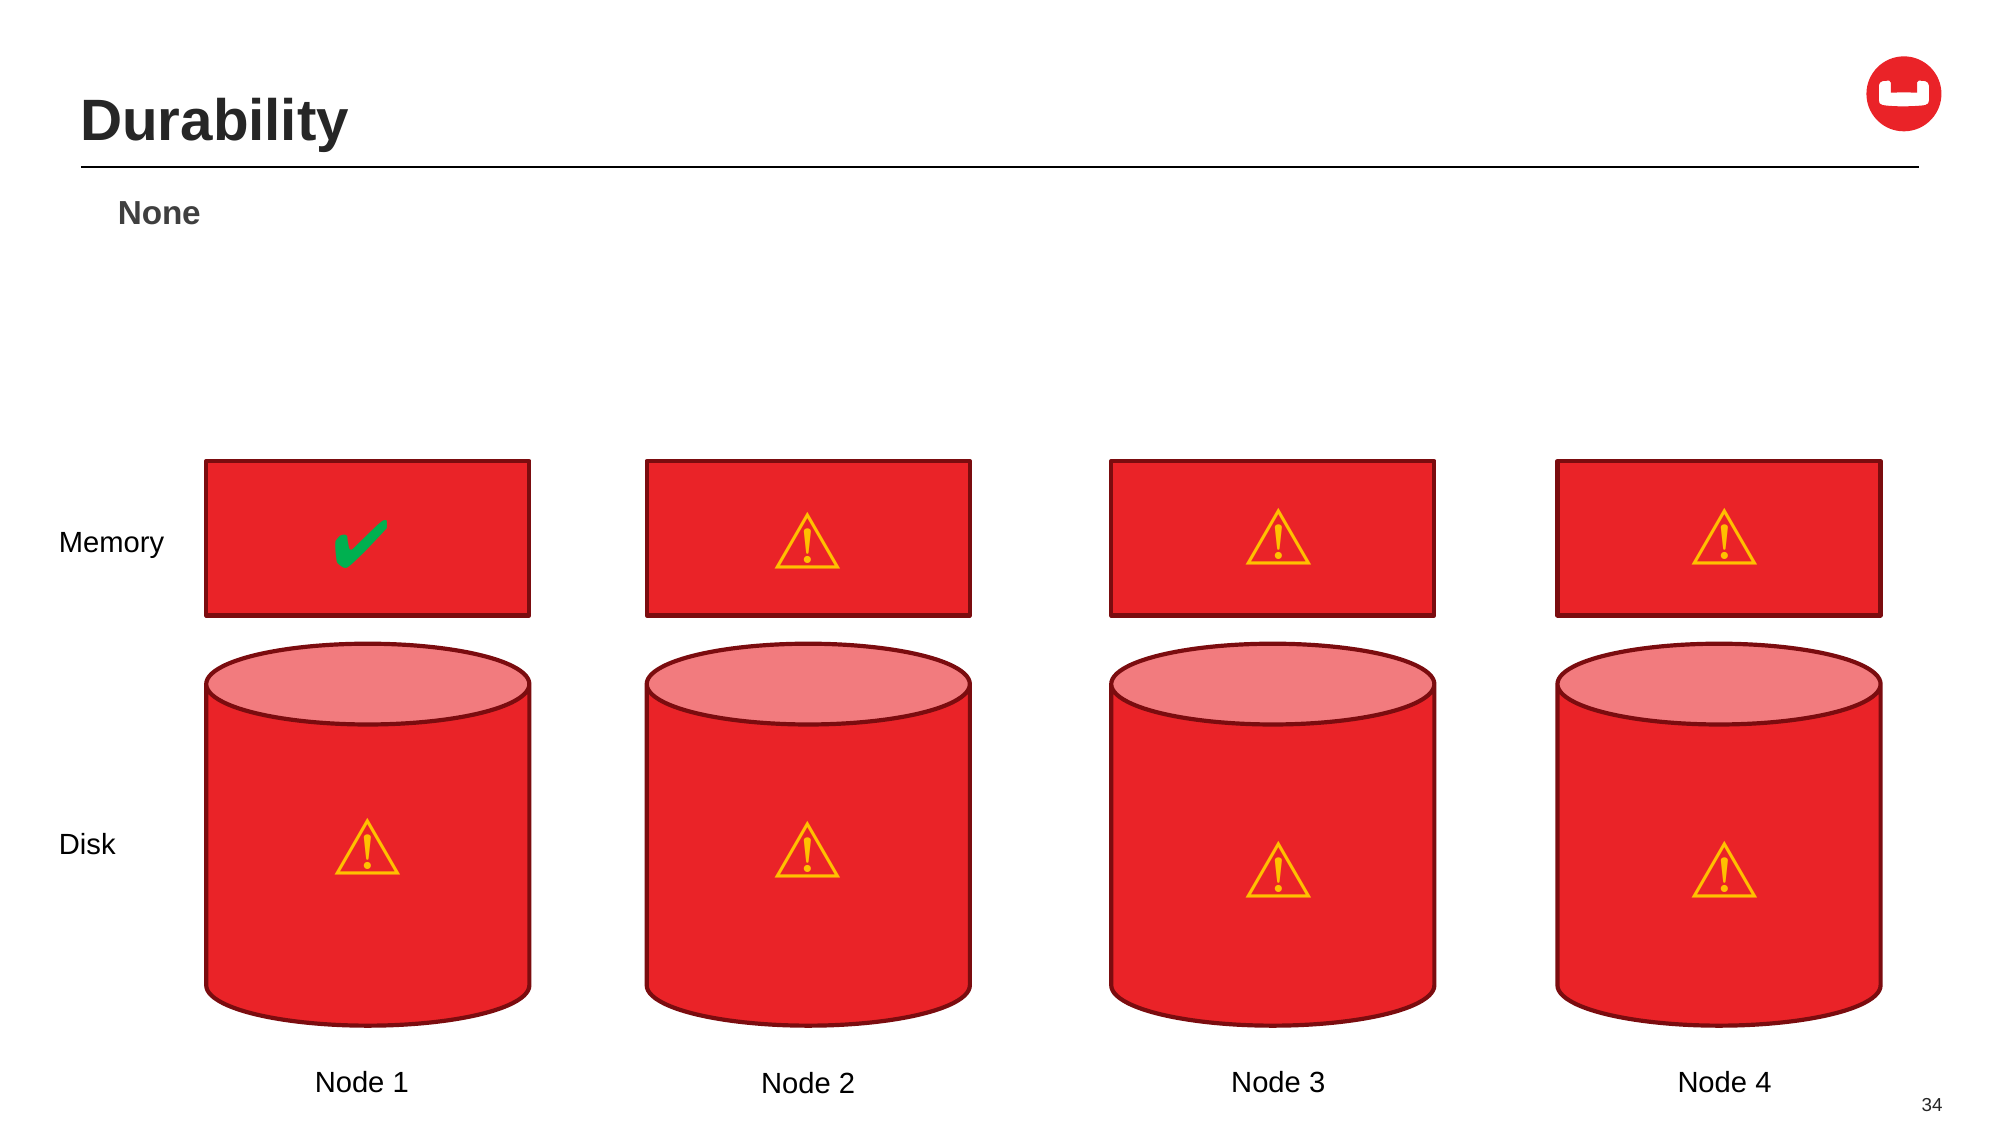

# Durability
None

⚠
⚠
⚠
✔
Memory

⚠
⚠
Disk
⚠
⚠
Node 1
Node 3
Node 4
Node 2